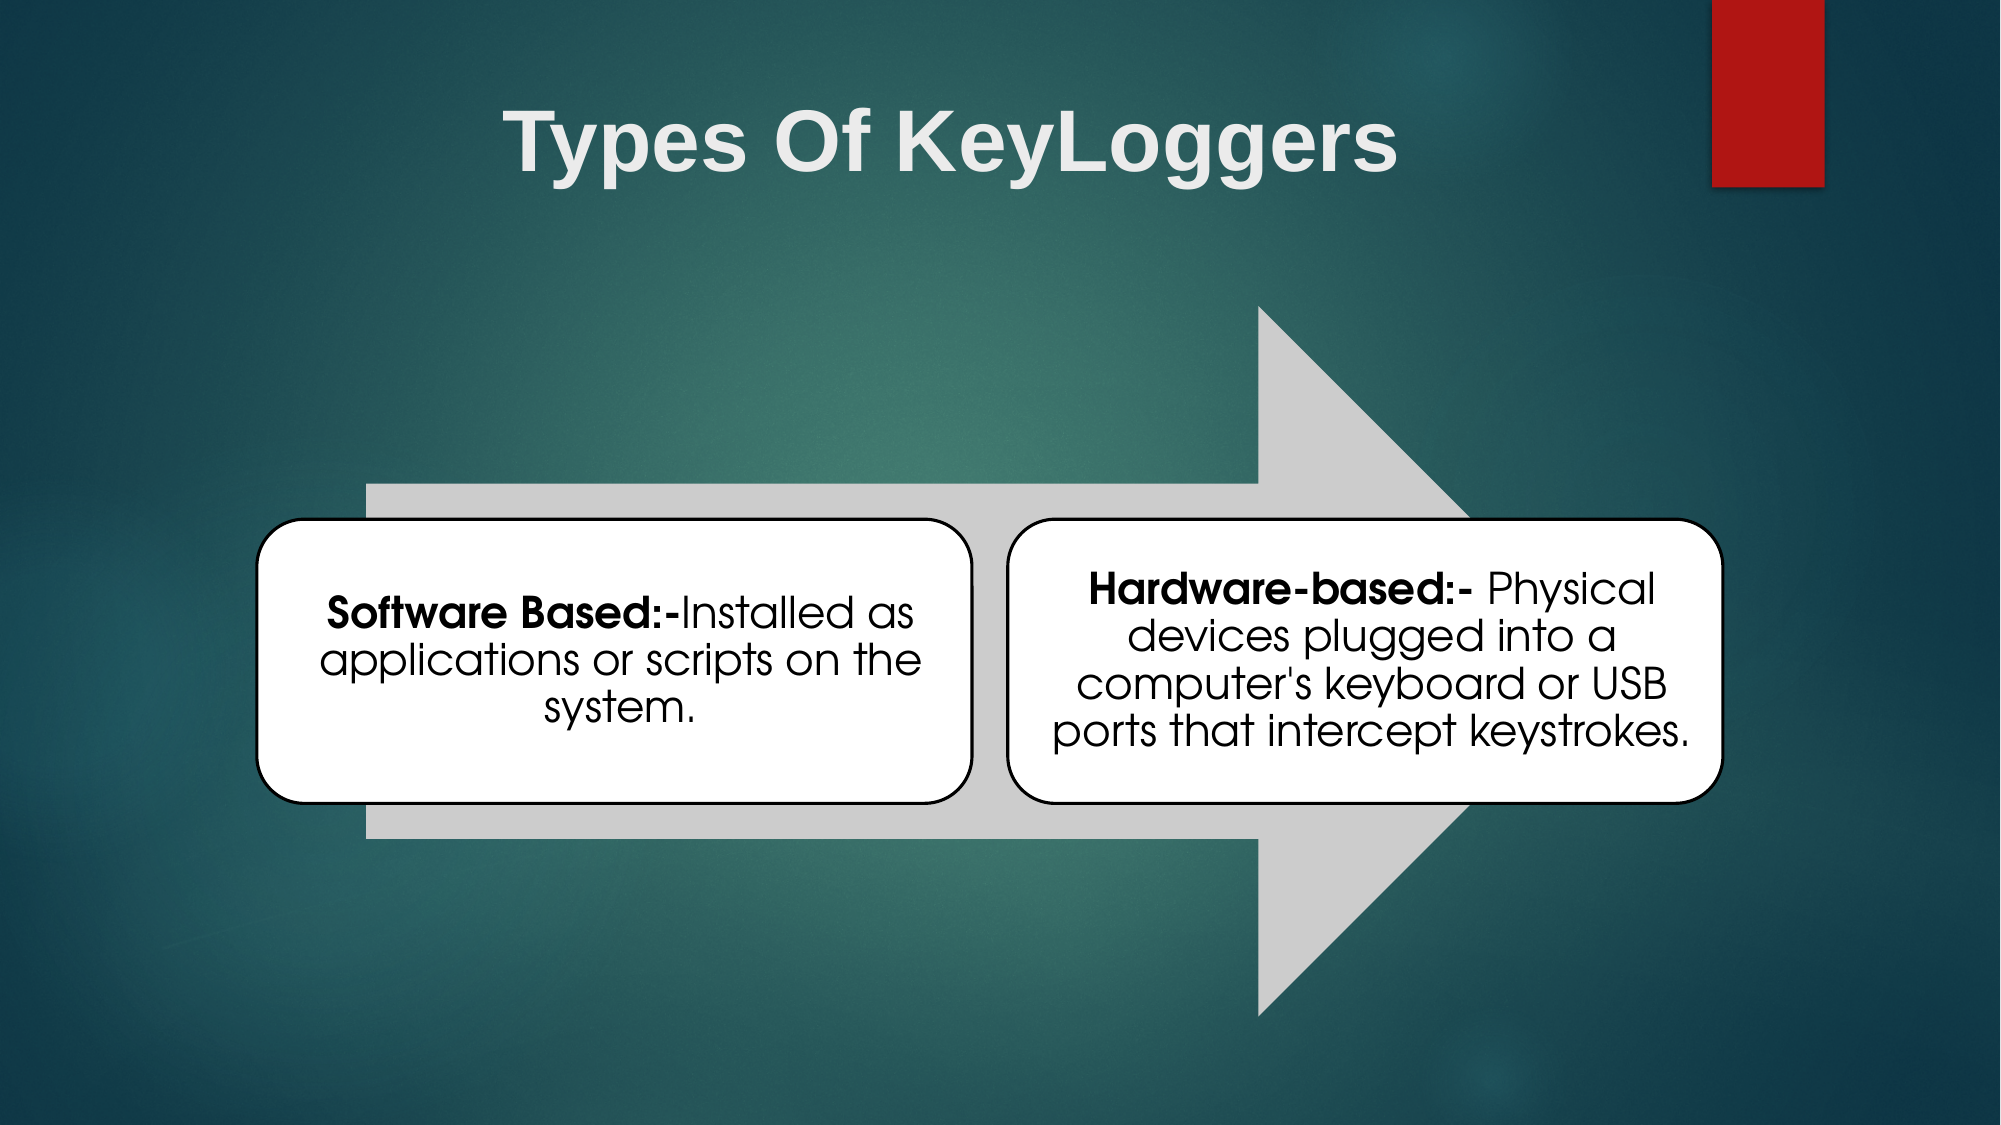

# Types Of KeyLoggers
Software Based:-Installed as applications or scripts on the system.
Hardware-based:- Physical devices plugged into a computer's keyboard or USB ports that intercept keystrokes.